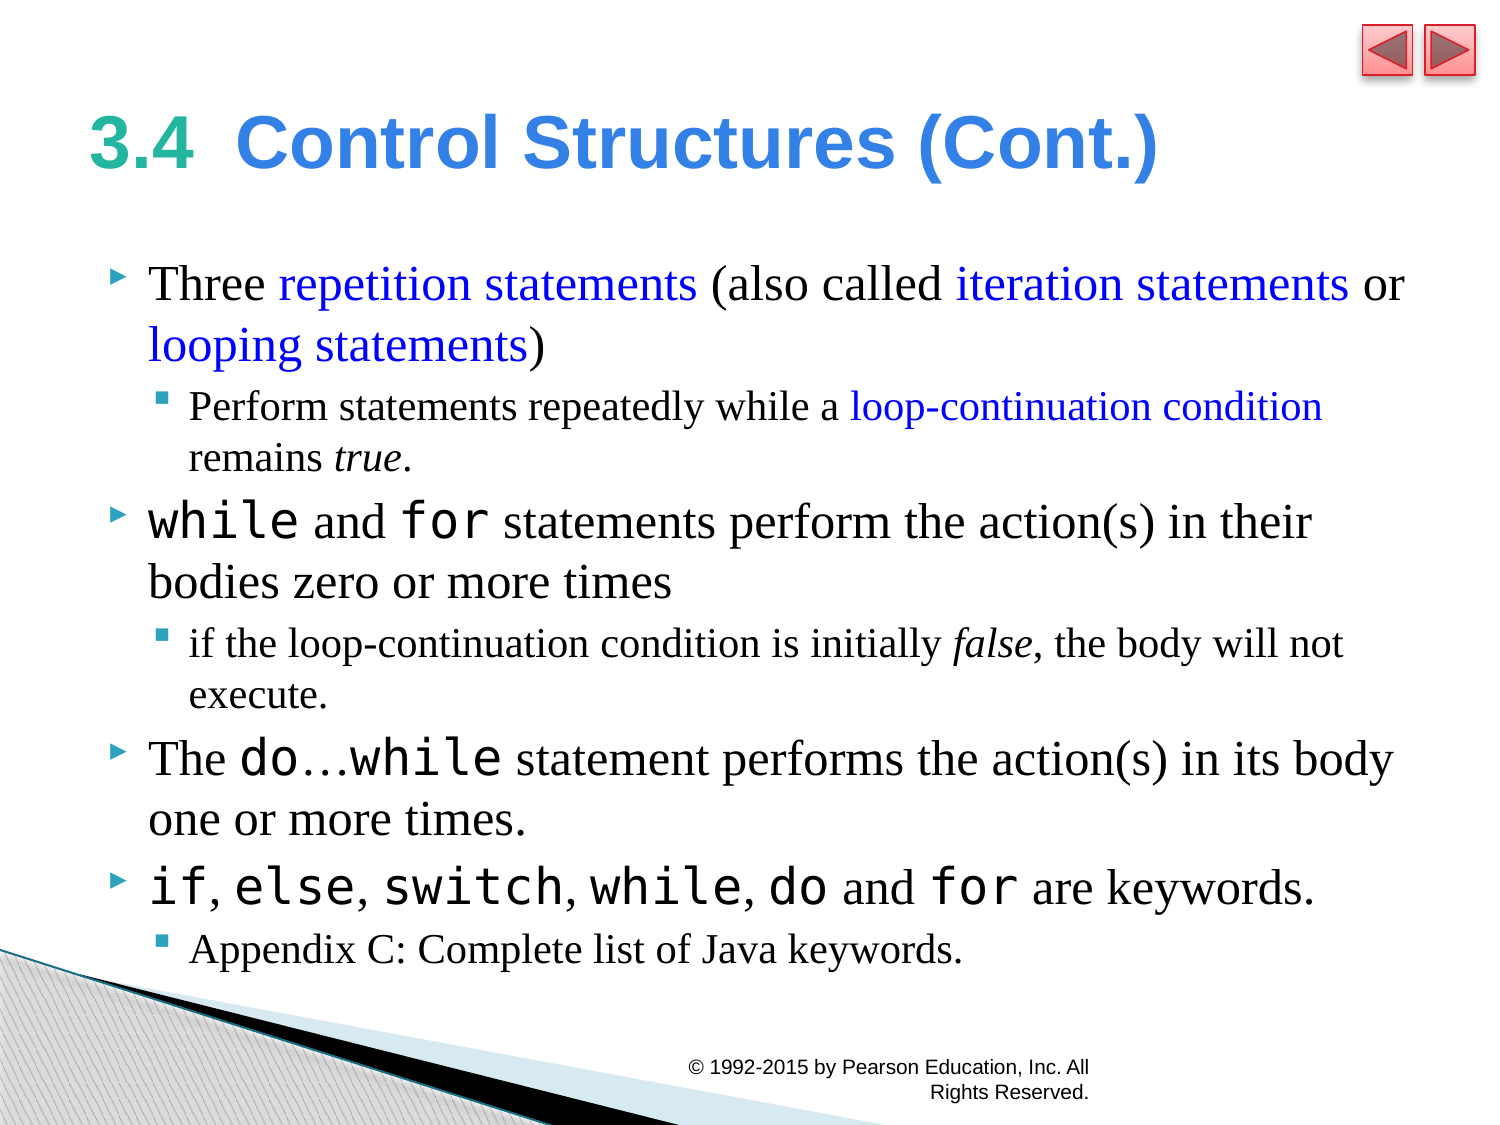

# 3.4  Control Structures (Cont.)
Three repetition statements (also called iteration statements or looping statements)
Perform statements repeatedly while a loop-continuation condition remains true.
while and for statements perform the action(s) in their bodies zero or more times
if the loop-continuation condition is initially false, the body will not execute.
The do…while statement performs the action(s) in its body one or more times.
if, else, switch, while, do and for are keywords.
Appendix C: Complete list of Java keywords.
© 1992-2015 by Pearson Education, Inc. All Rights Reserved.